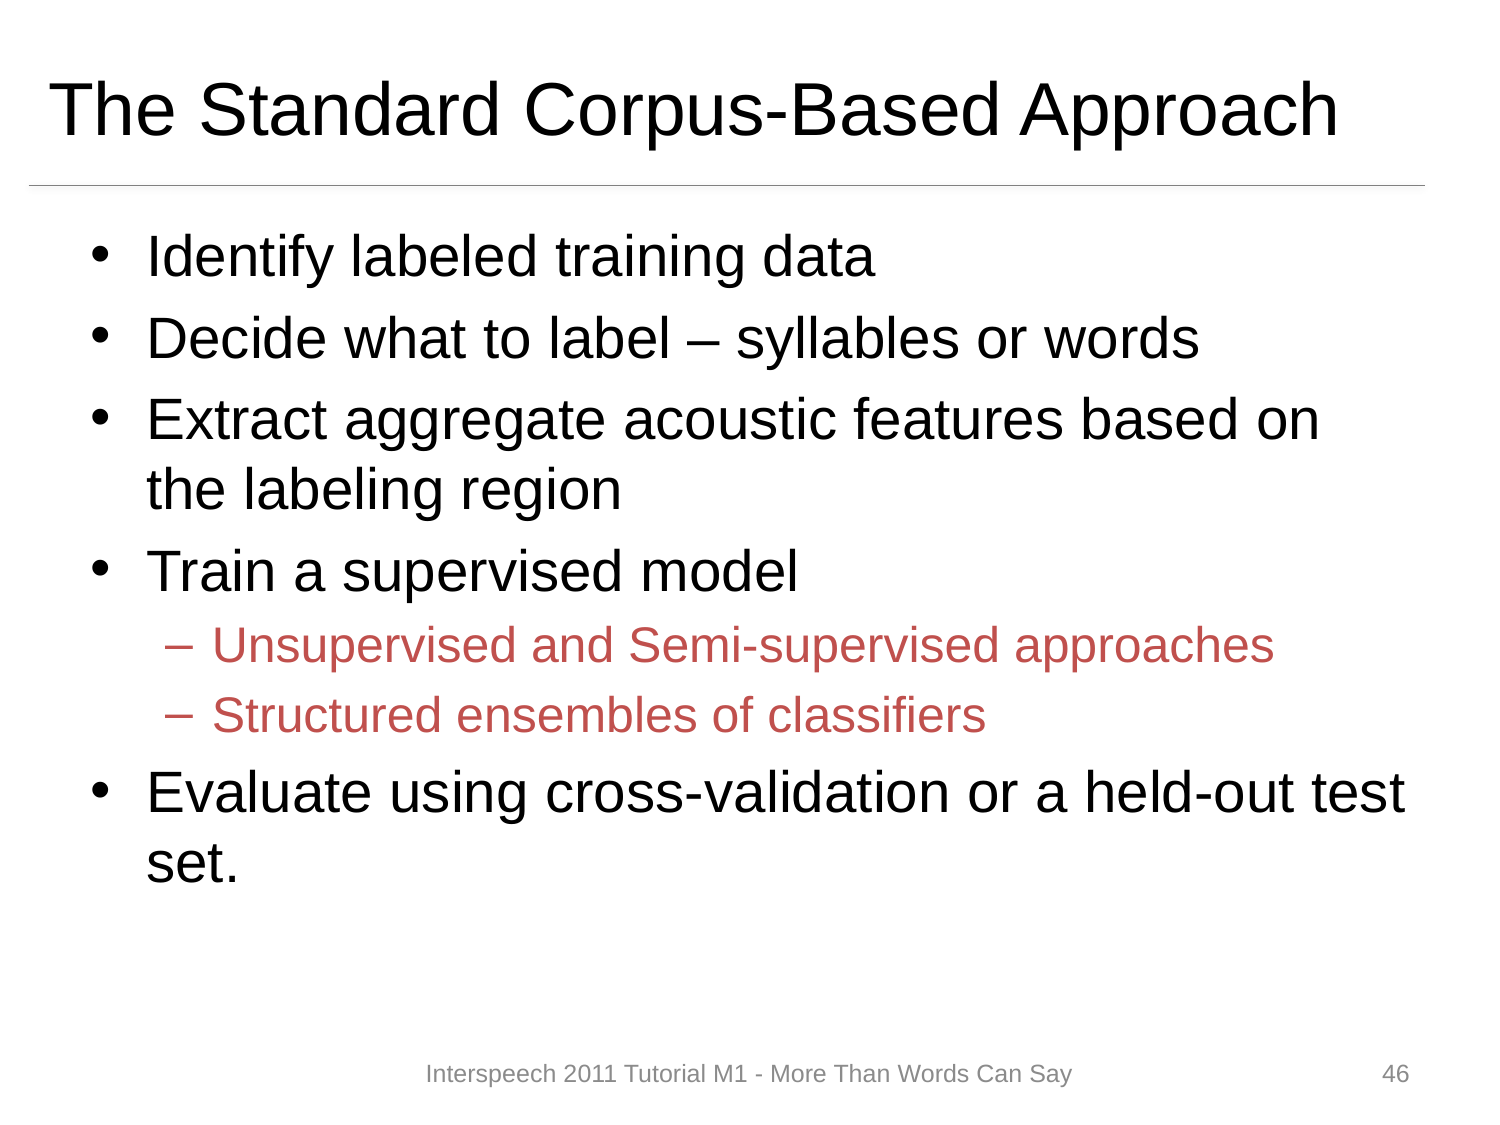

# The Standard Corpus-Based Approach
Identify labeled training data
Decide what to label – syllables or words
Extract aggregate acoustic features based on the labeling region
Train a supervised model
Unsupervised and Semi-supervised approaches
Structured ensembles of classifiers
Evaluate using cross-validation or a held-out test set.
Interspeech 2011 Tutorial M1 - More Than Words Can Say
46